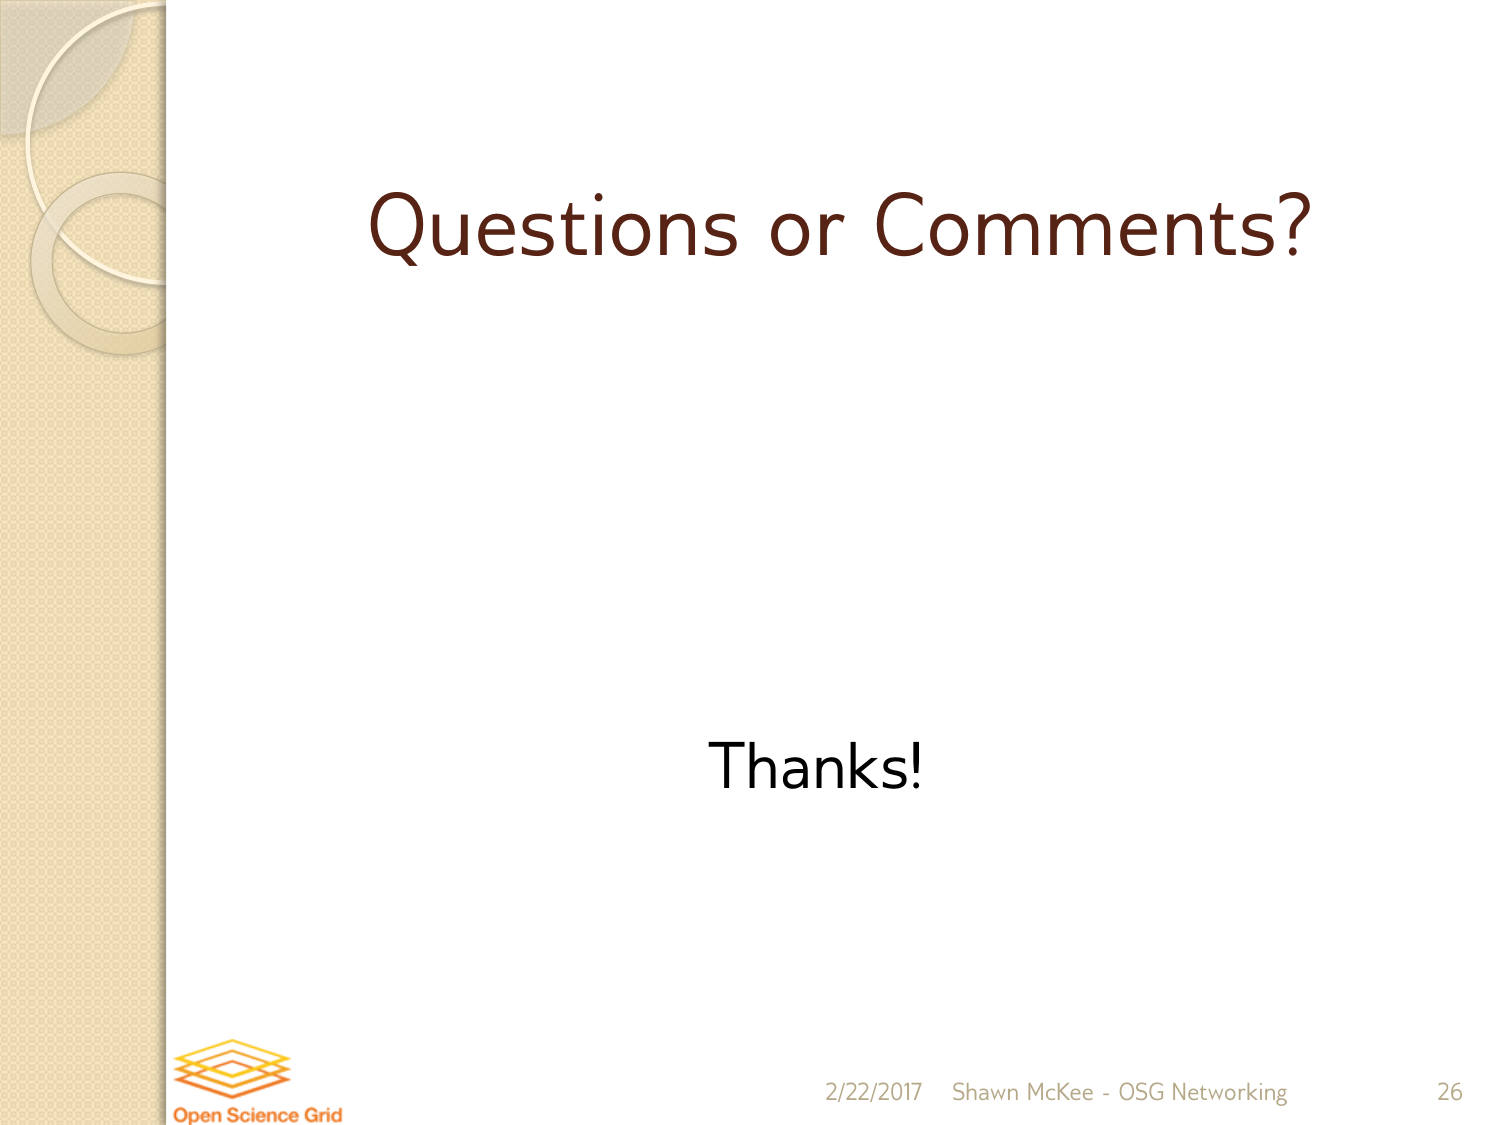

# Questions or Comments?

Thanks!
2/22/2017
Shawn McKee - OSG Networking
26